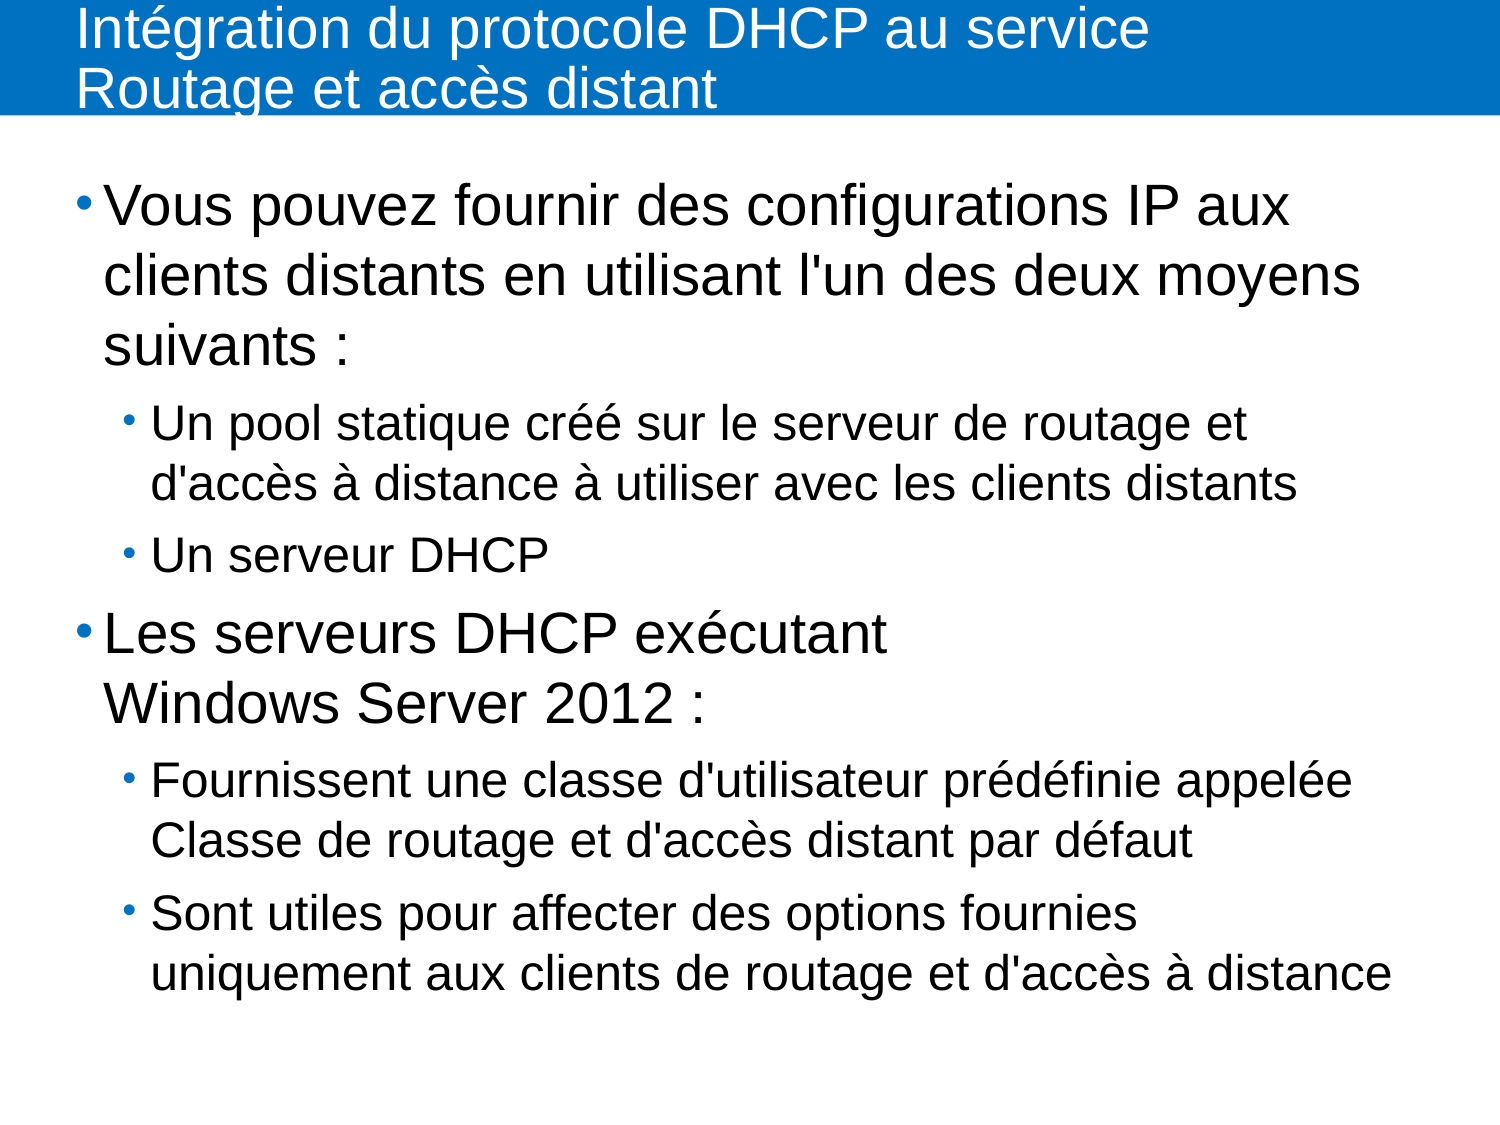

# Intégration du protocole DHCP au service Routage et accès distant
Vous pouvez fournir des configurations IP aux clients distants en utilisant l'un des deux moyens suivants :
Un pool statique créé sur le serveur de routage et d'accès à distance à utiliser avec les clients distants
Un serveur DHCP
Les serveurs DHCP exécutant Windows Server 2012 :
Fournissent une classe d'utilisateur prédéfinie appelée Classe de routage et d'accès distant par défaut
Sont utiles pour affecter des options fournies uniquement aux clients de routage et d'accès à distance